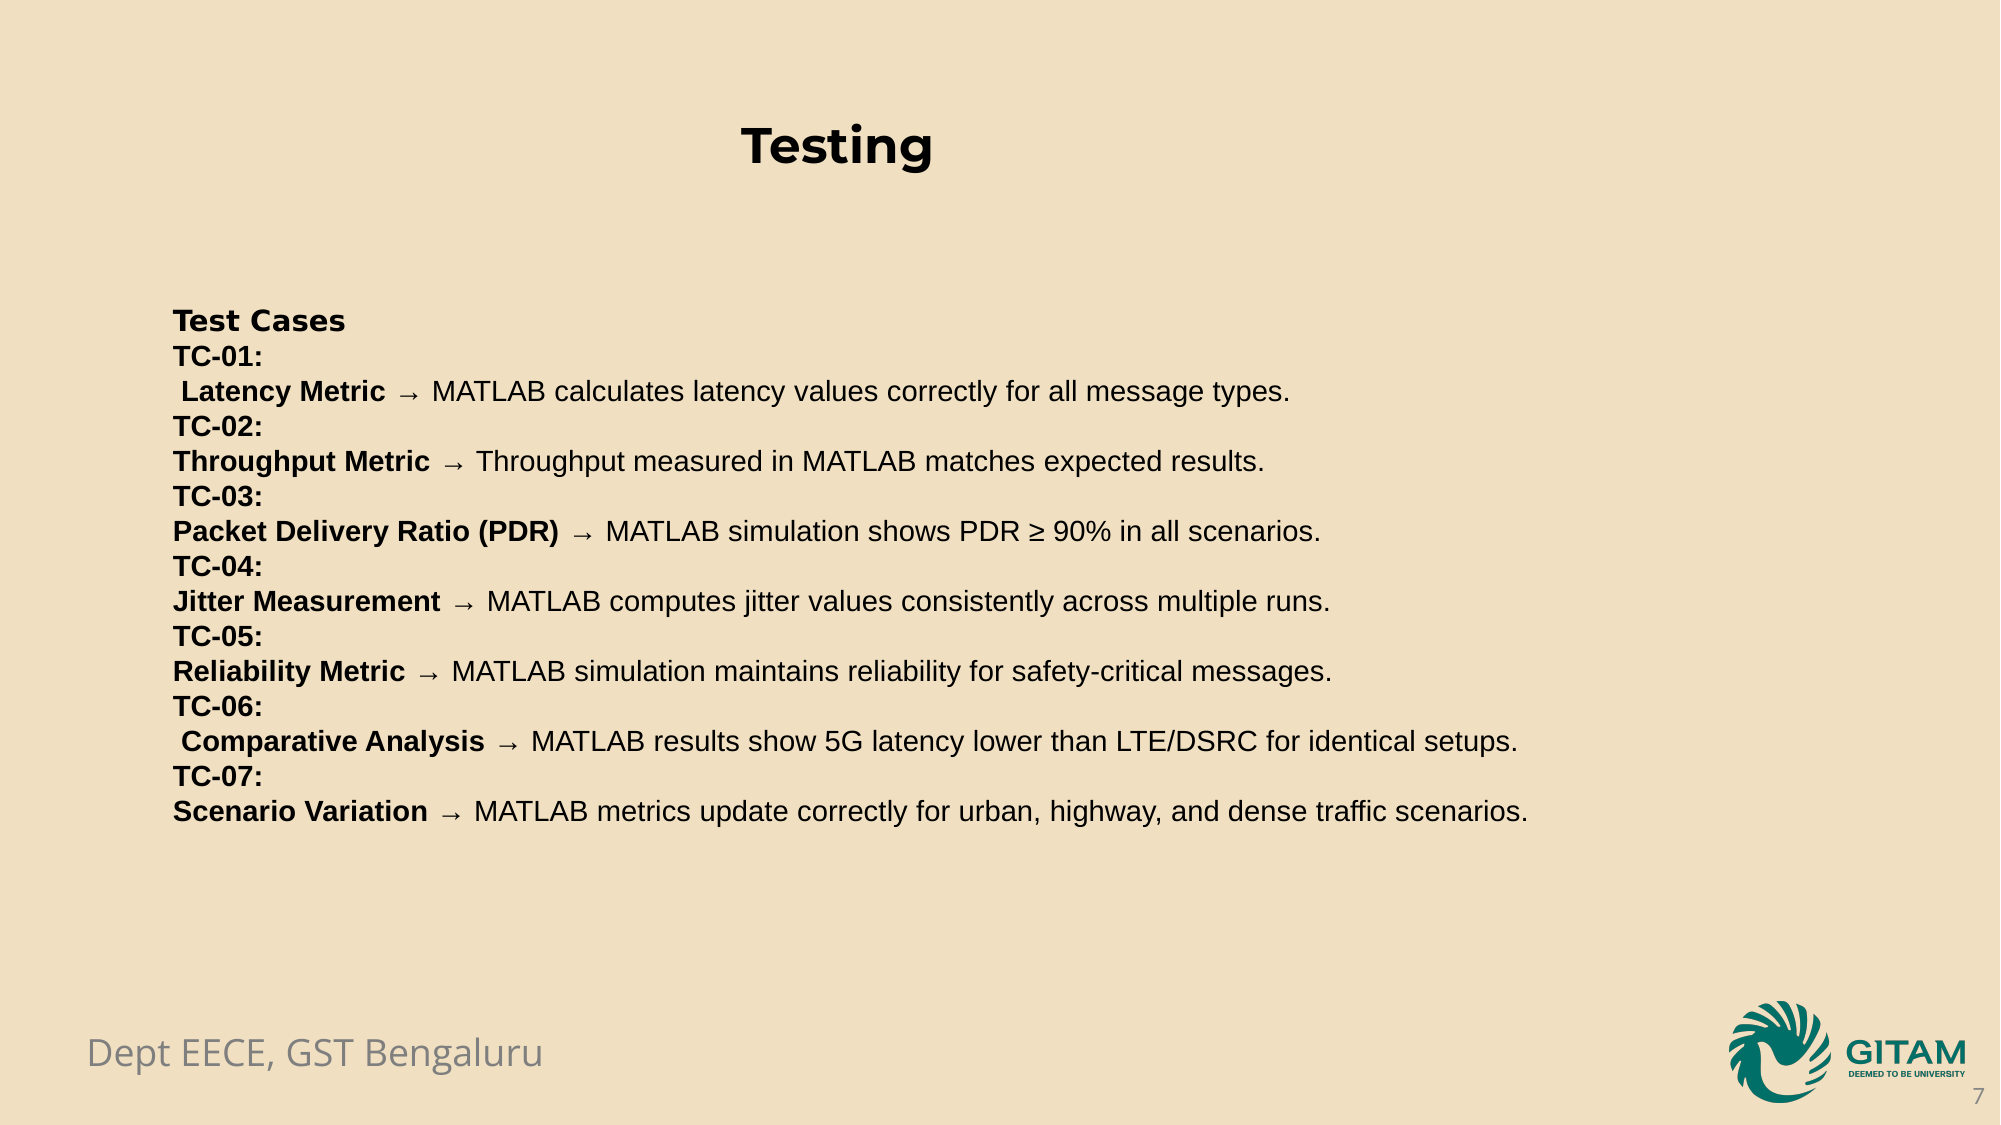

Testing
Test Cases
TC-01:
 Latency Metric → MATLAB calculates latency values correctly for all message types.
TC-02:
Throughput Metric → Throughput measured in MATLAB matches expected results.
TC-03:
Packet Delivery Ratio (PDR) → MATLAB simulation shows PDR ≥ 90% in all scenarios.
TC-04:
Jitter Measurement → MATLAB computes jitter values consistently across multiple runs.
TC-05:
Reliability Metric → MATLAB simulation maintains reliability for safety-critical messages.
TC-06:
 Comparative Analysis → MATLAB results show 5G latency lower than LTE/DSRC for identical setups.
TC-07:
Scenario Variation → MATLAB metrics update correctly for urban, highway, and dense traffic scenarios.

7